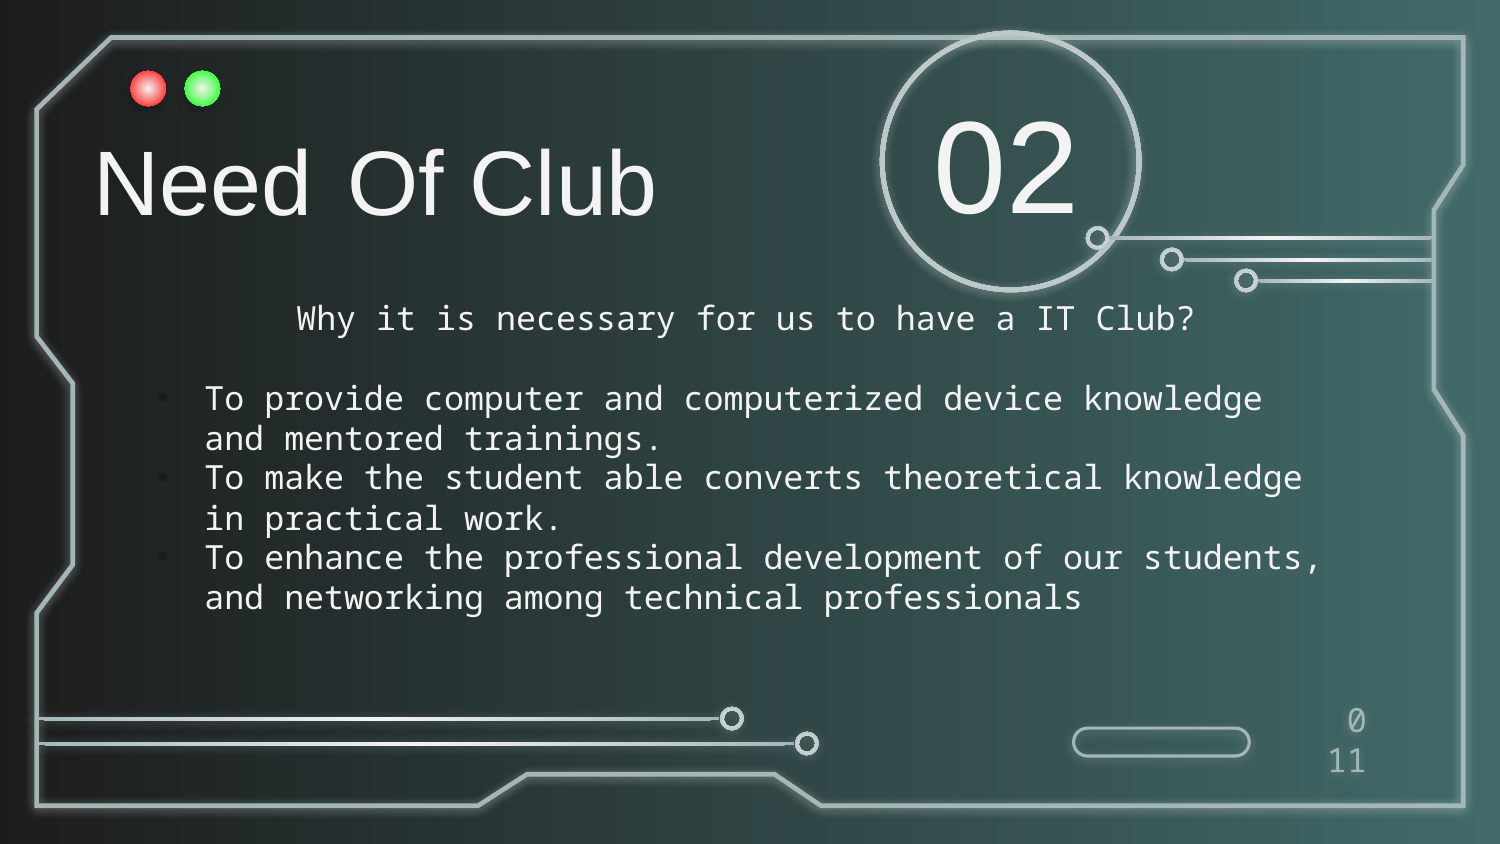

# Need Of Club
02

Why it is necessary for us to have a IT Club?

To provide computer and computerized device knowledge and mentored trainings.
To make the student able converts theoretical knowledge in practical work.
To enhance the professional development of our students, and networking among technical professionals

011